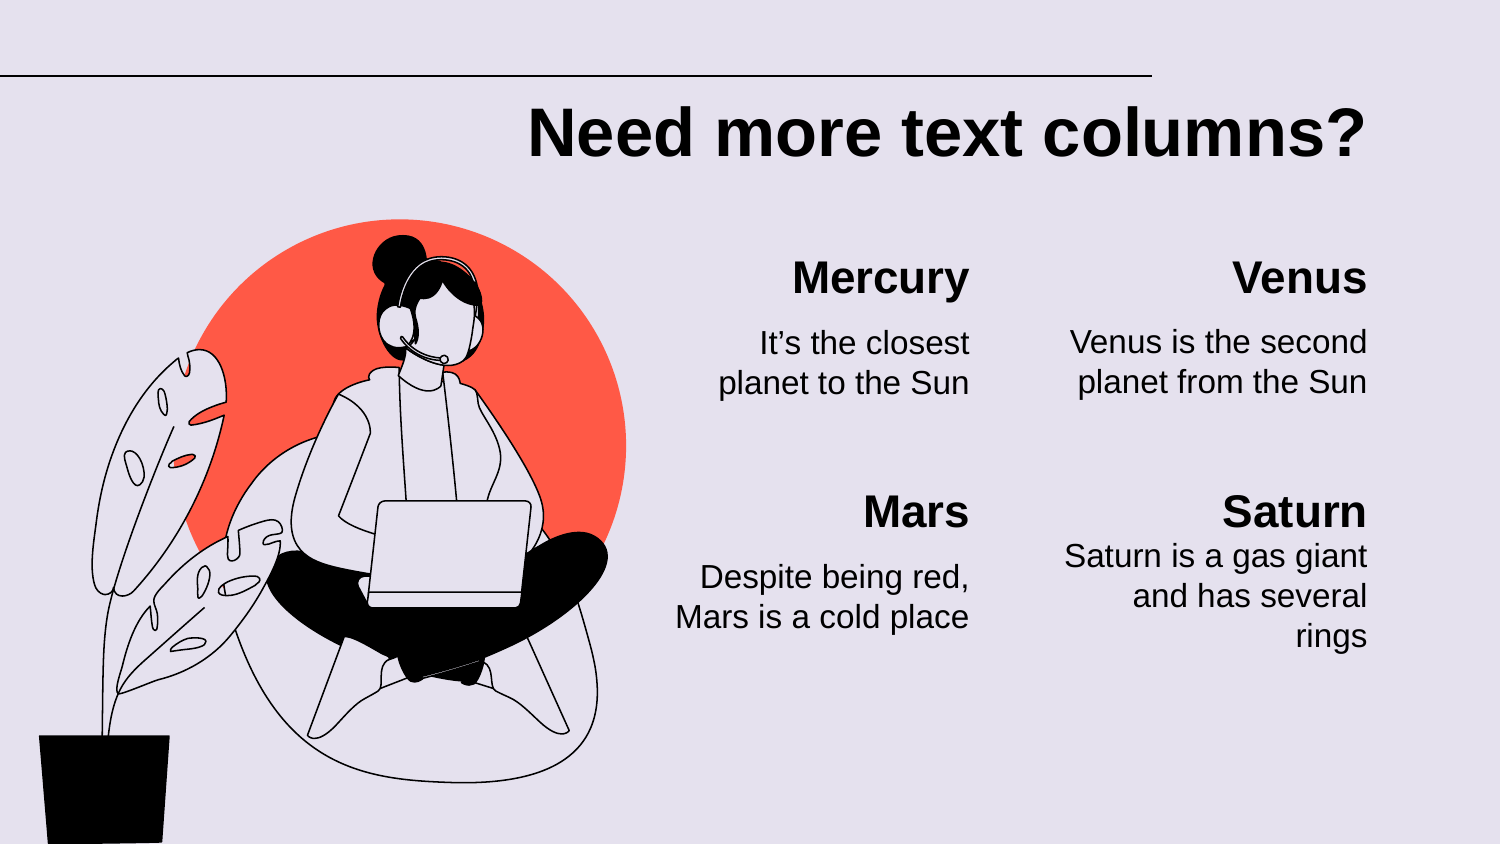

# Need more text columns?

Mercury
Venus
Venus is the second planet from the Sun
It’s the closest planet to the Sun

Mars
Saturn
Saturn is a gas giant and has several rings
Despite being red, Mars is a cold place